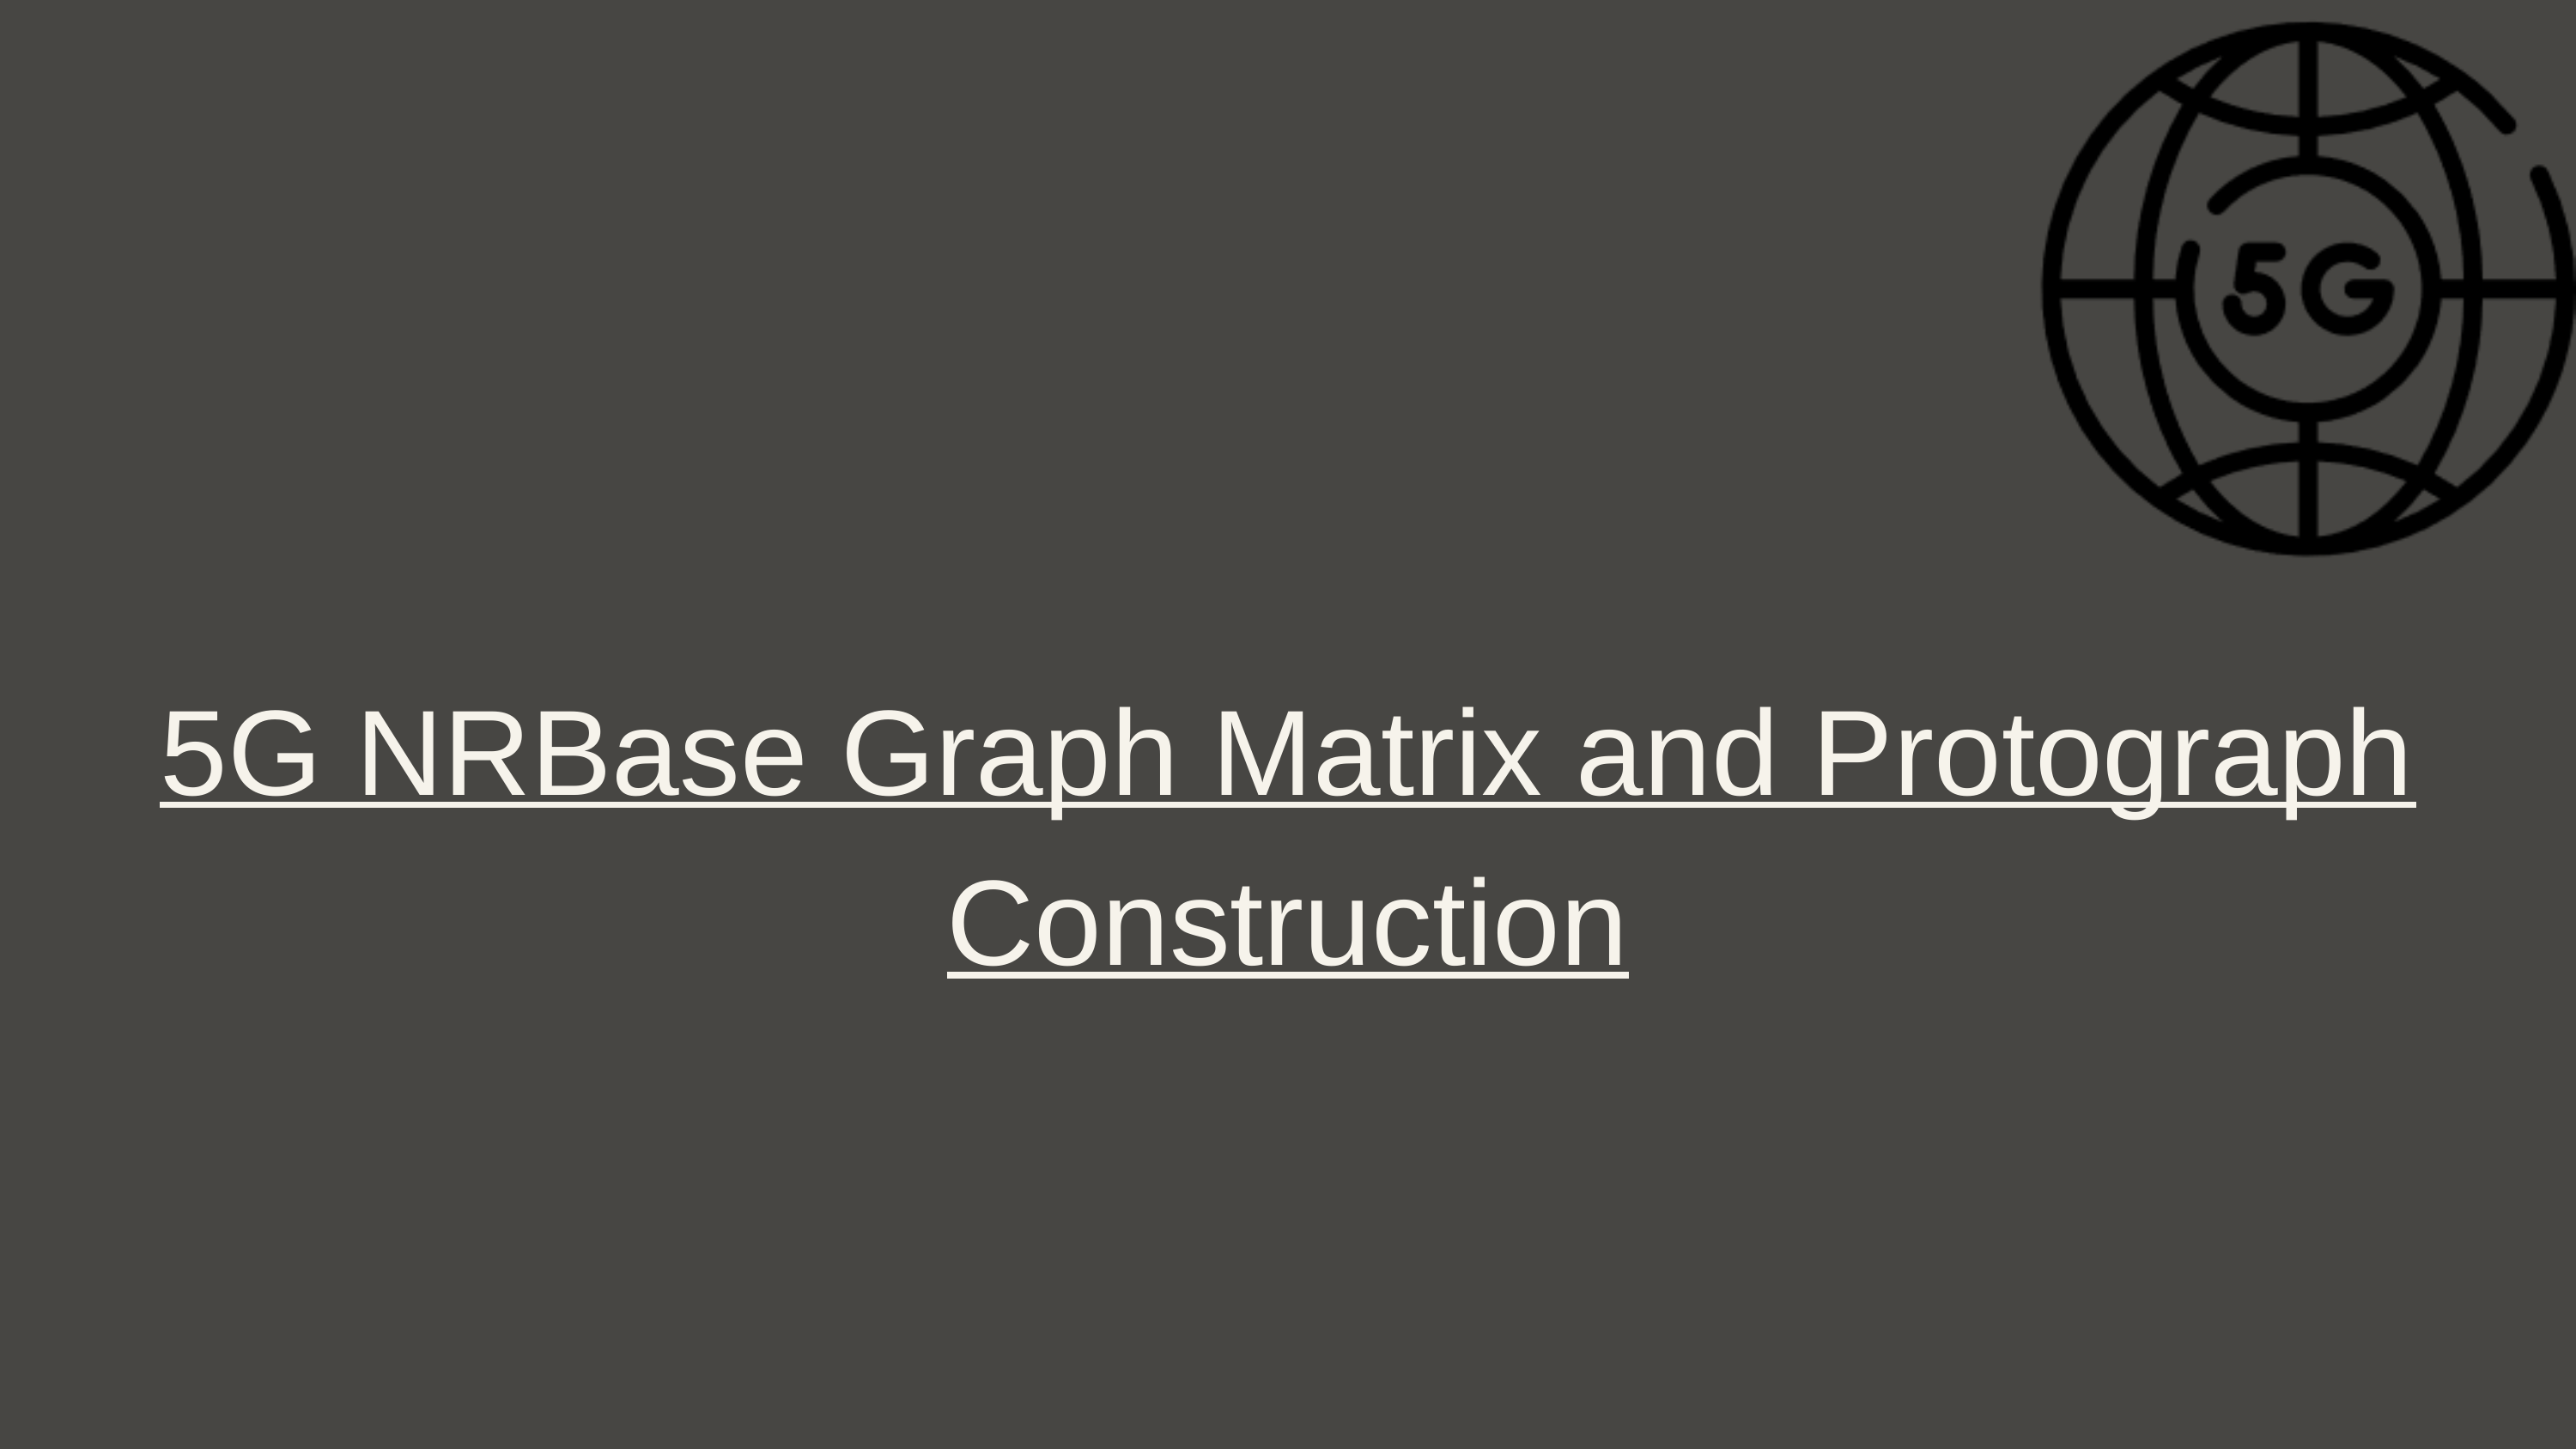

5G NRBase Graph Matrix and Protograph Construction